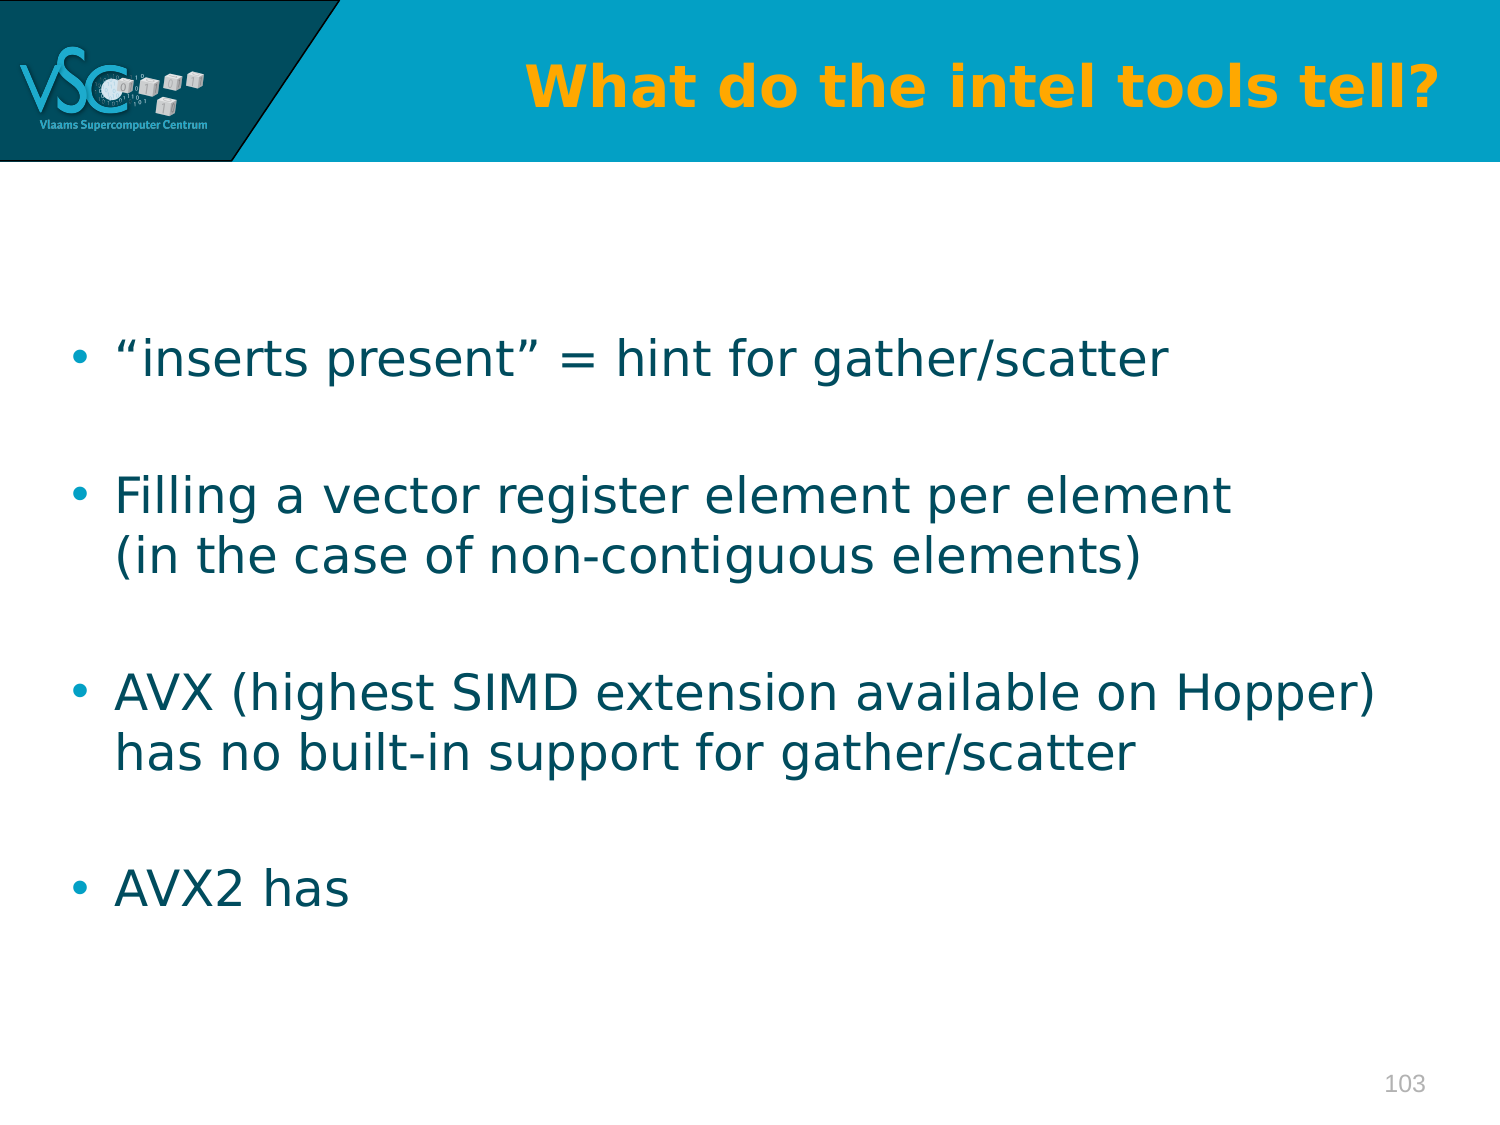

# What do the intel tools tell?
“inserts present” = hint for gather/scatter

Filling a vector register element per element
(in the case of non-contiguous elements)

AVX (highest SIMD extension available on Hopper) has no built-in support for gather/scatter

AVX2 has
103